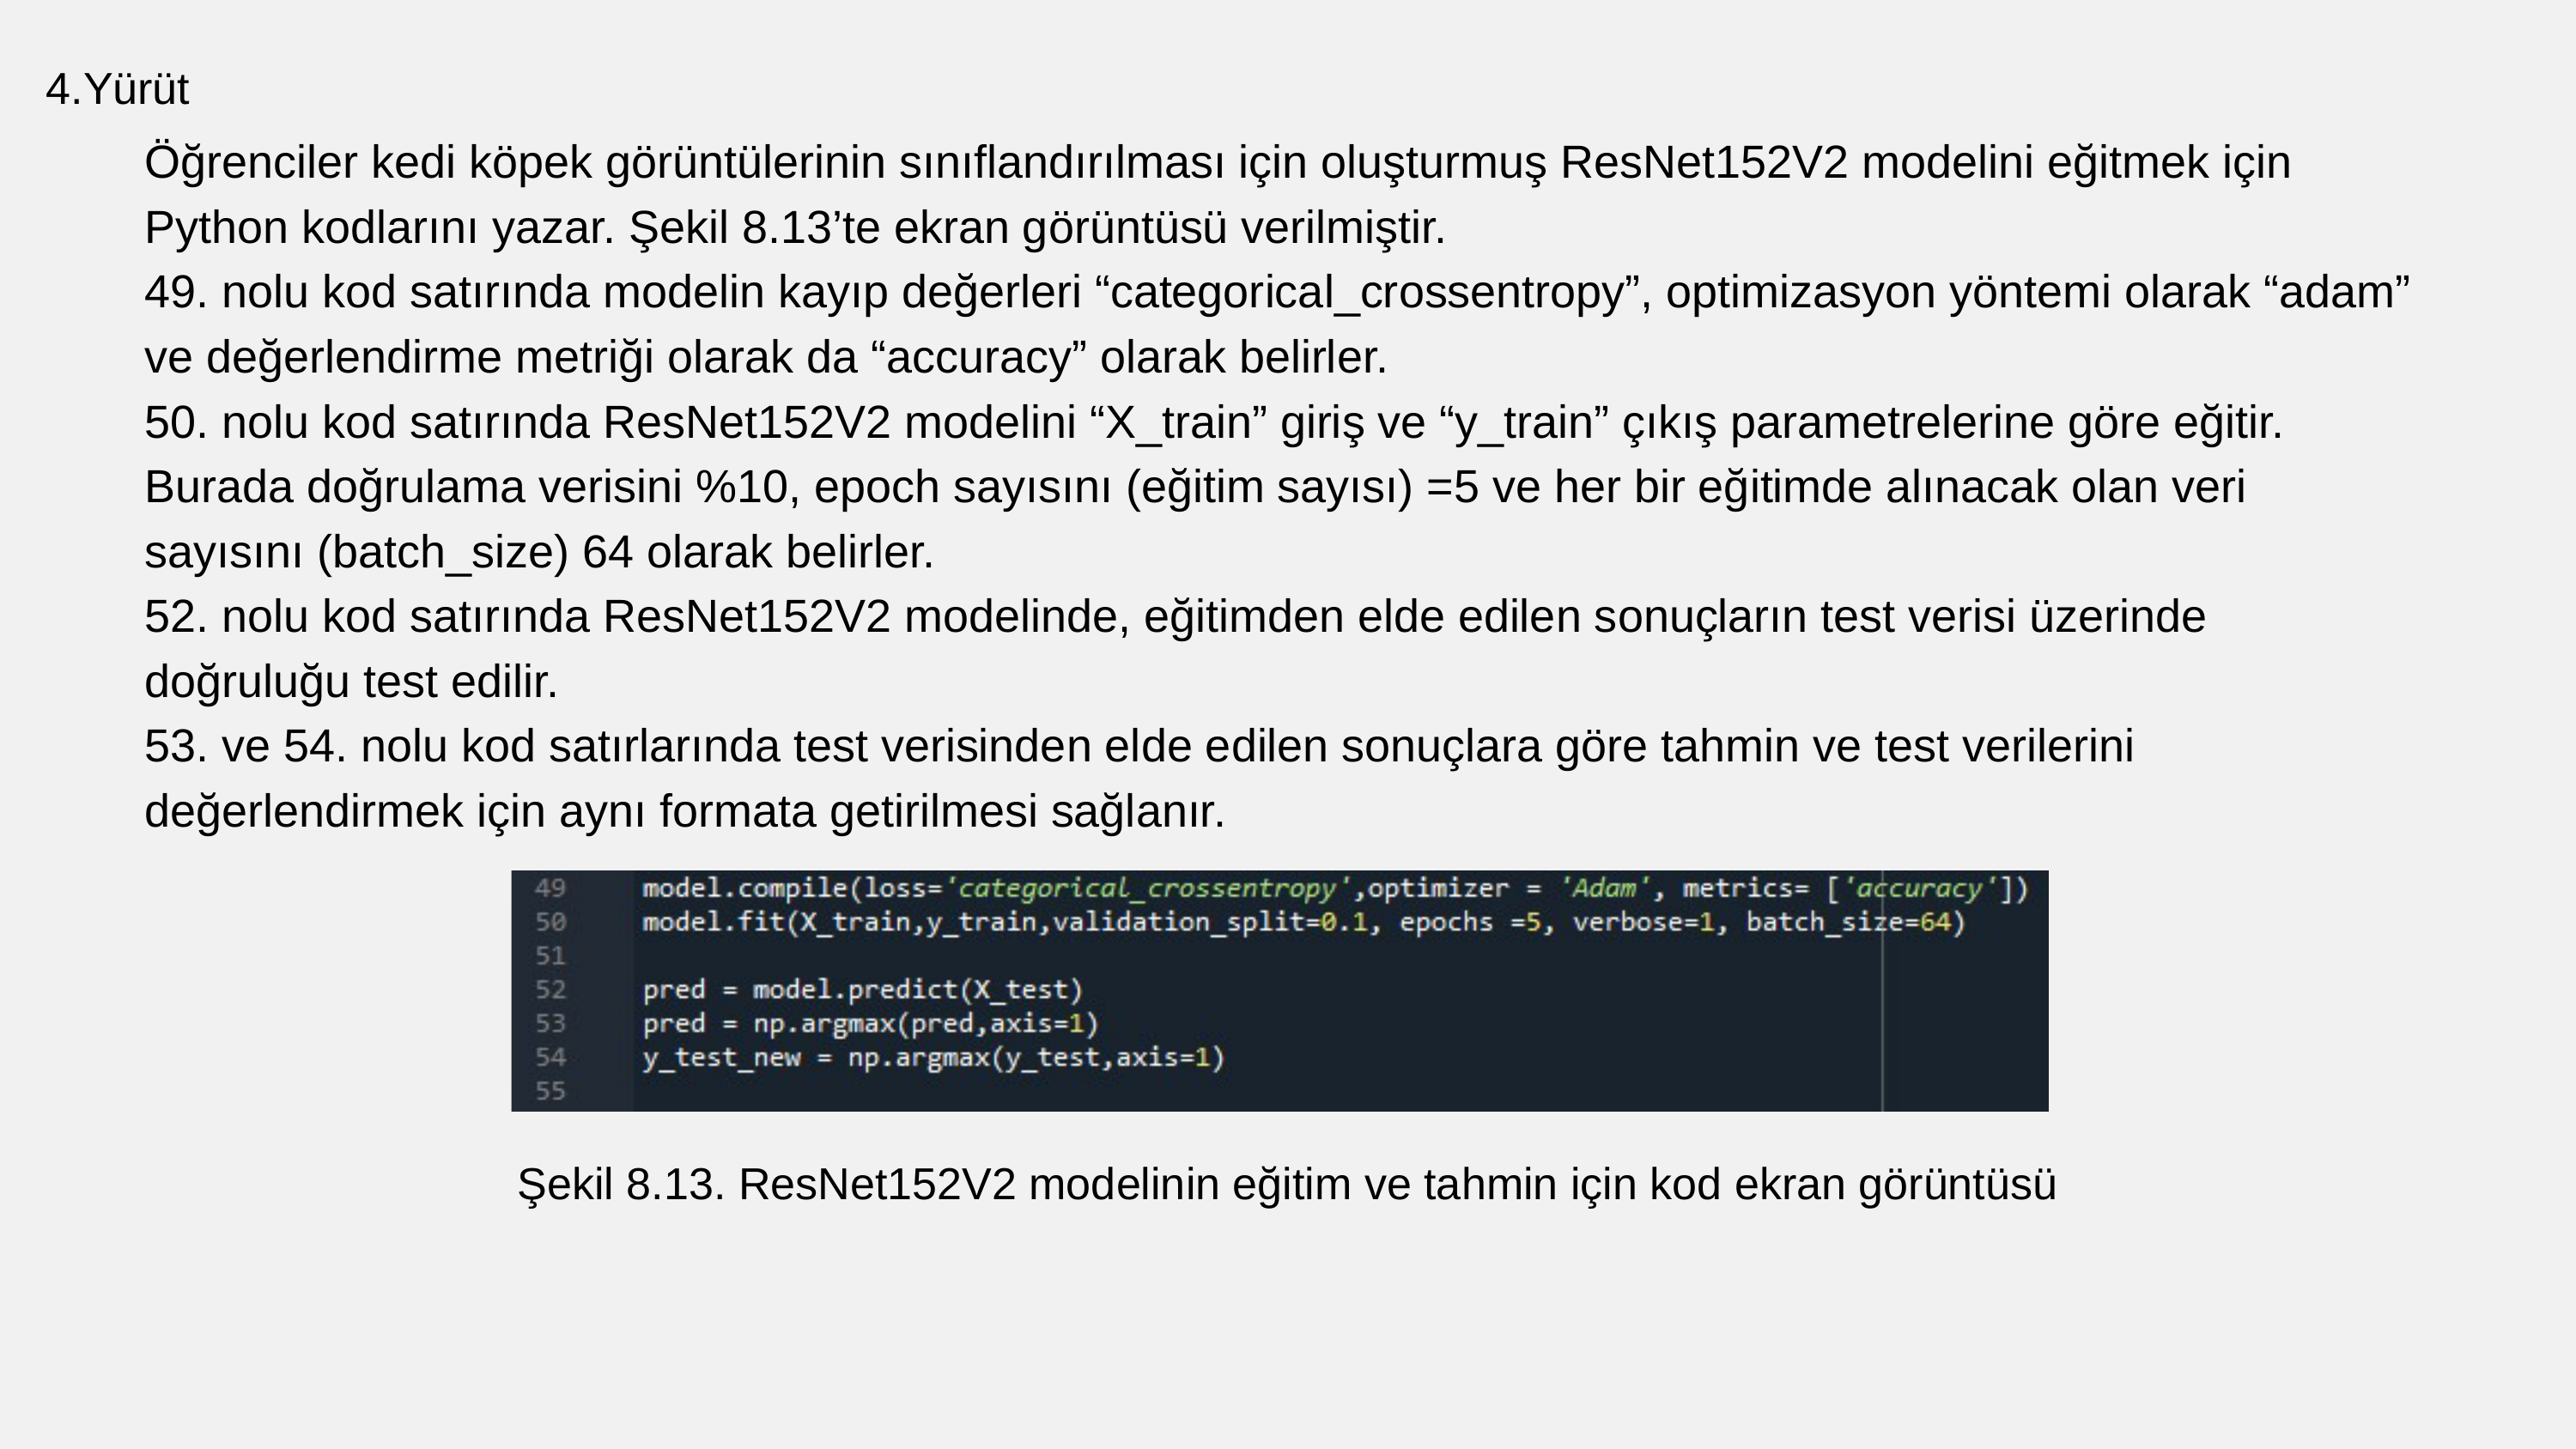

4.Yürüt
Öğrenciler kedi köpek görüntülerinin sınıflandırılması için oluşturmuş ResNet152V2 modelini eğitmek için Python kodlarını yazar. Şekil 8.13’te ekran görüntüsü verilmiştir.
49. nolu kod satırında modelin kayıp değerleri “categorical_crossentropy”, optimizasyon yöntemi olarak “adam” ve değerlendirme metriği olarak da “accuracy” olarak belirler.
50. nolu kod satırında ResNet152V2 modelini “X_train” giriş ve “y_train” çıkış parametrelerine göre eğitir. Burada doğrulama verisini %10, epoch sayısını (eğitim sayısı) =5 ve her bir eğitimde alınacak olan veri sayısını (batch_size) 64 olarak belirler.
52. nolu kod satırında ResNet152V2 modelinde, eğitimden elde edilen sonuçların test verisi üzerinde doğruluğu test edilir.
53. ve 54. nolu kod satırlarında test verisinden elde edilen sonuçlara göre tahmin ve test verilerini değerlendirmek için aynı formata getirilmesi sağlanır.

Şekil 8.13. ResNet152V2 modelinin eğitim ve tahmin için kod ekran görüntüsü